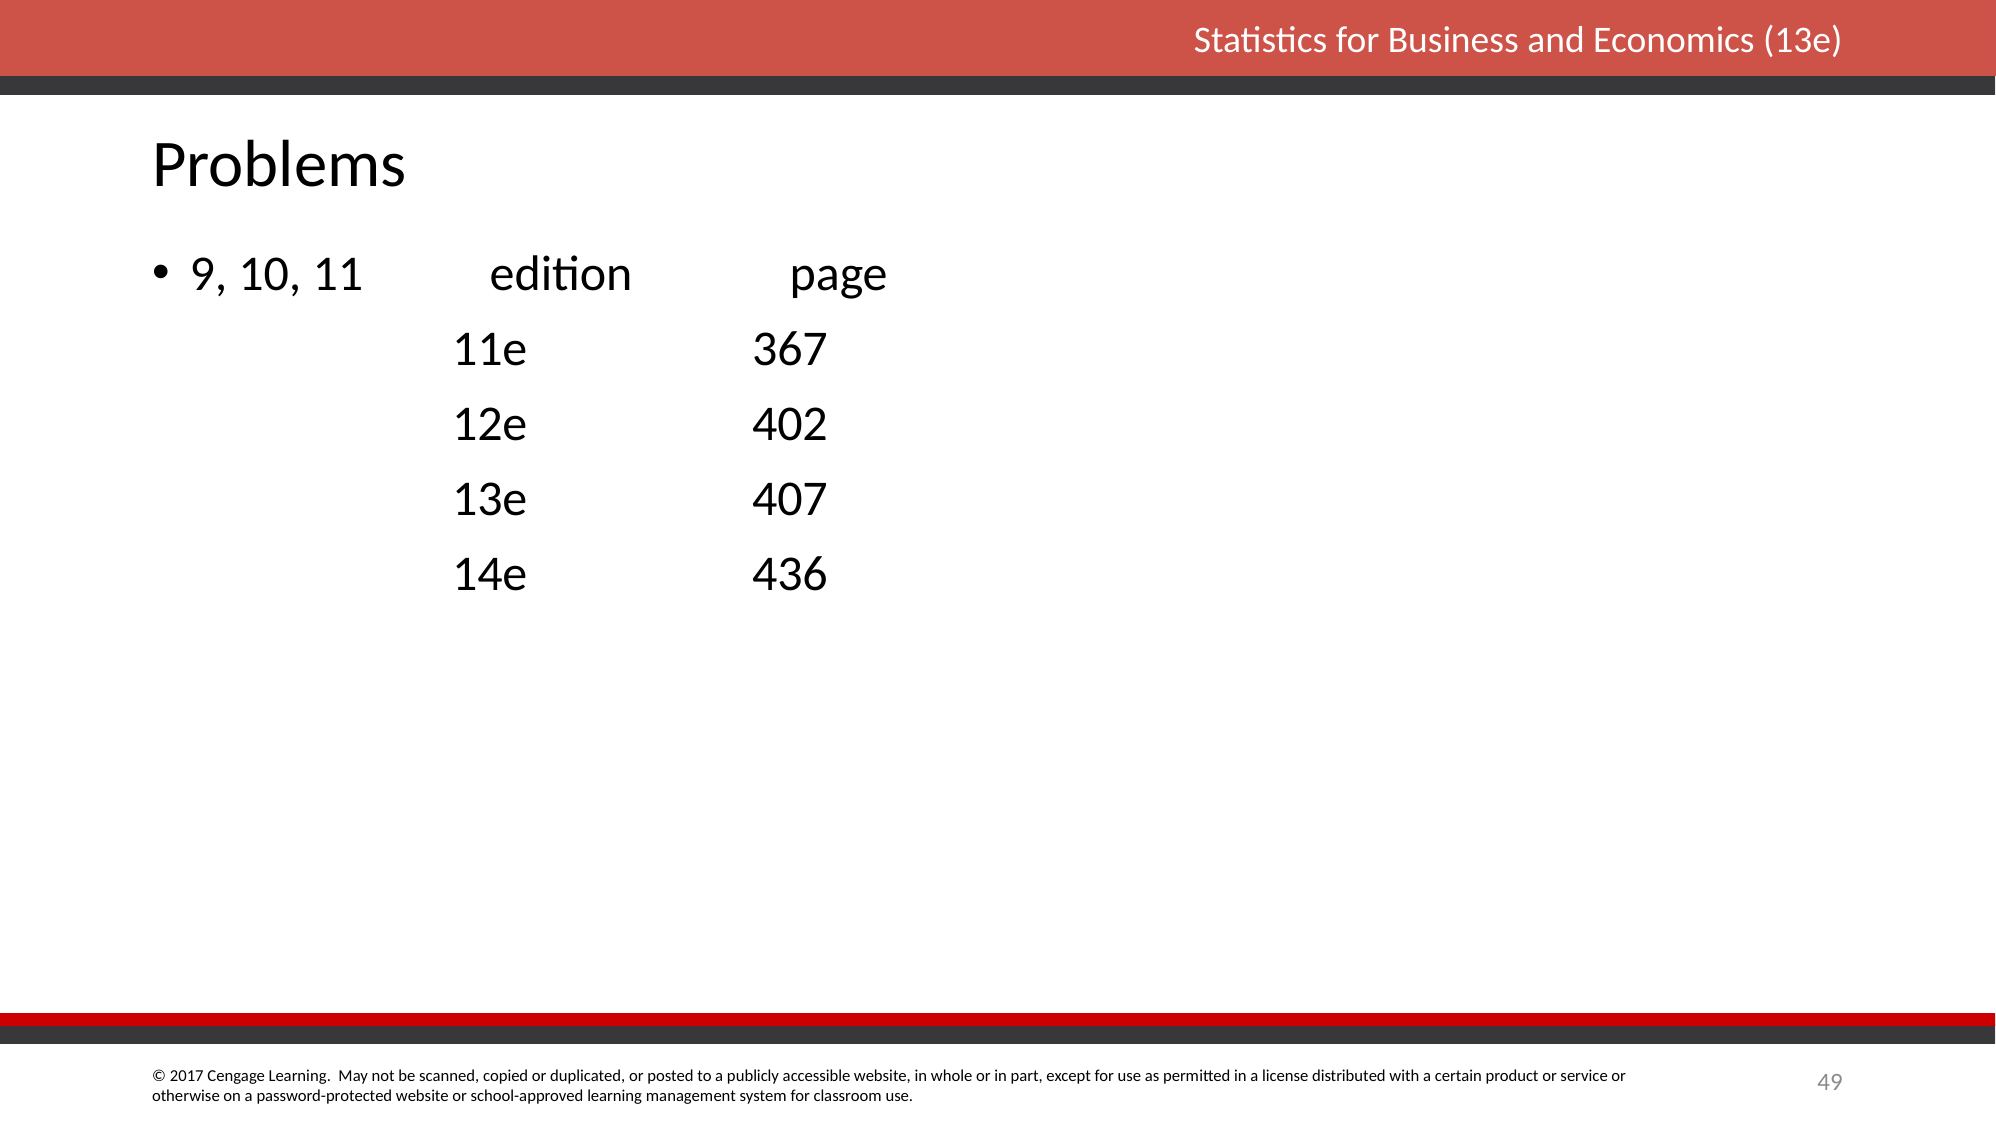

# Problems
9, 10, 11 	edition		page
		11e		367
		12e		402
		13e		407
		14e		436
49